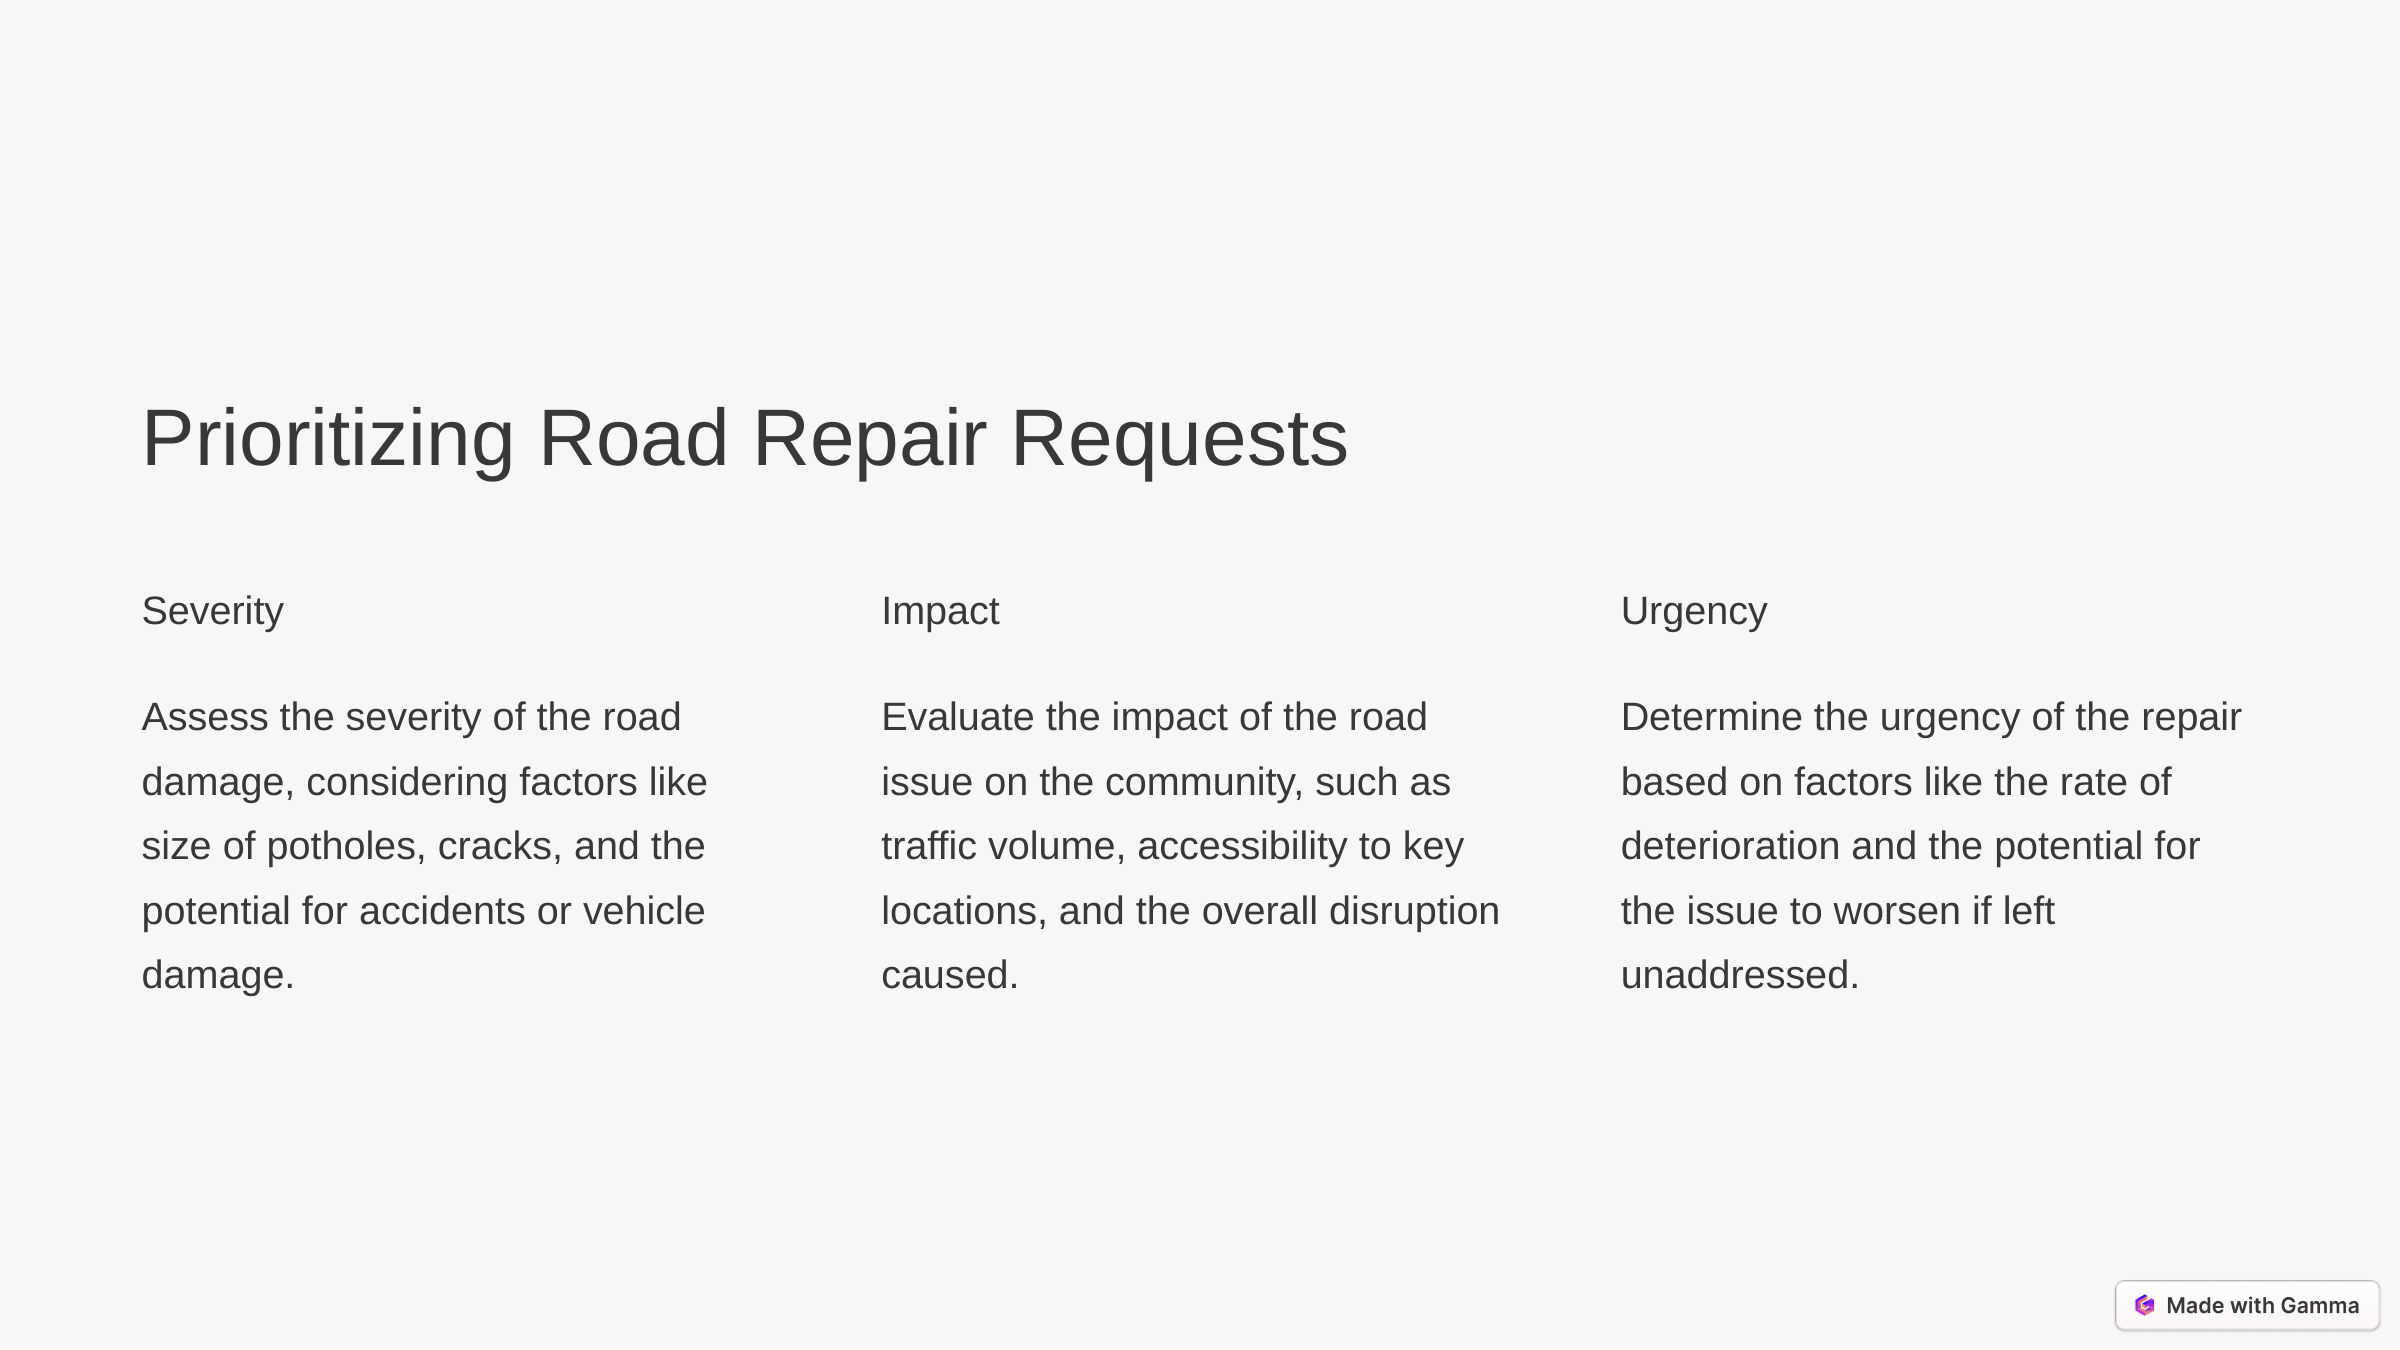

Prioritizing Road Repair Requests
Severity
Impact
Urgency
Assess the severity of the road damage, considering factors like size of potholes, cracks, and the potential for accidents or vehicle damage.
Evaluate the impact of the road issue on the community, such as traffic volume, accessibility to key locations, and the overall disruption caused.
Determine the urgency of the repair based on factors like the rate of deterioration and the potential for the issue to worsen if left unaddressed.